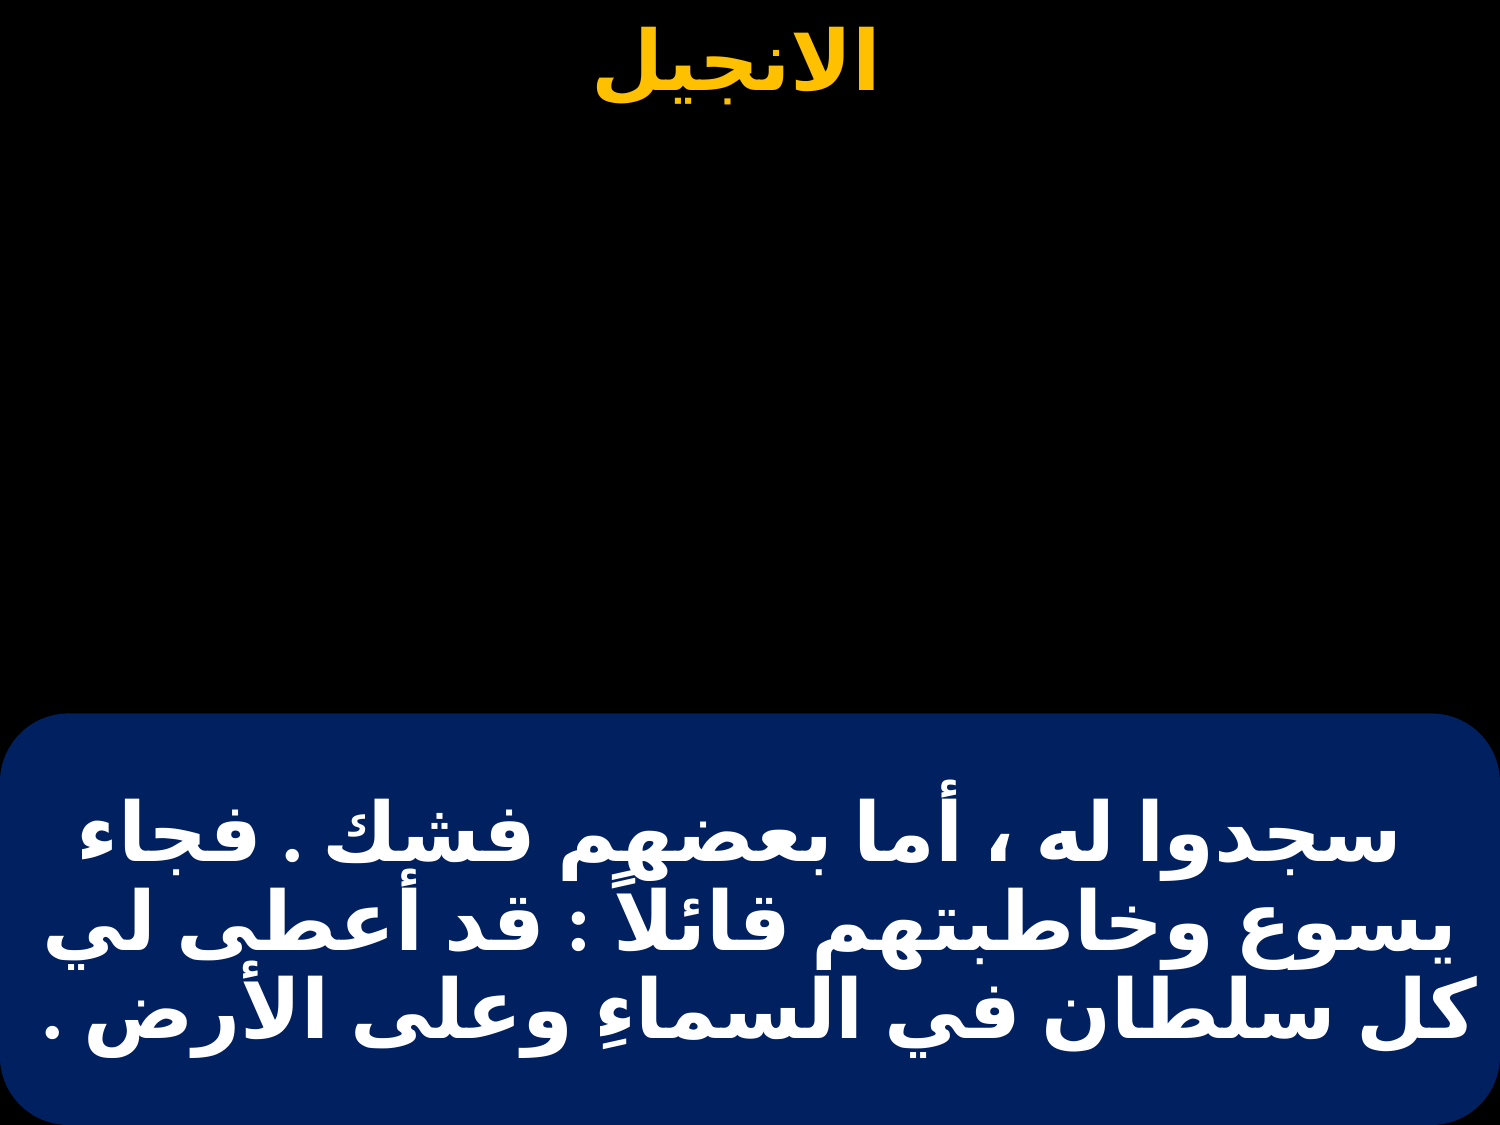

# سجدوا له ، أما بعضهم فشك . فجاء يسوع وخاطبتهم قائلاً : قد أعطى لي كل سلطان في السماءِ وعلى الأرض .